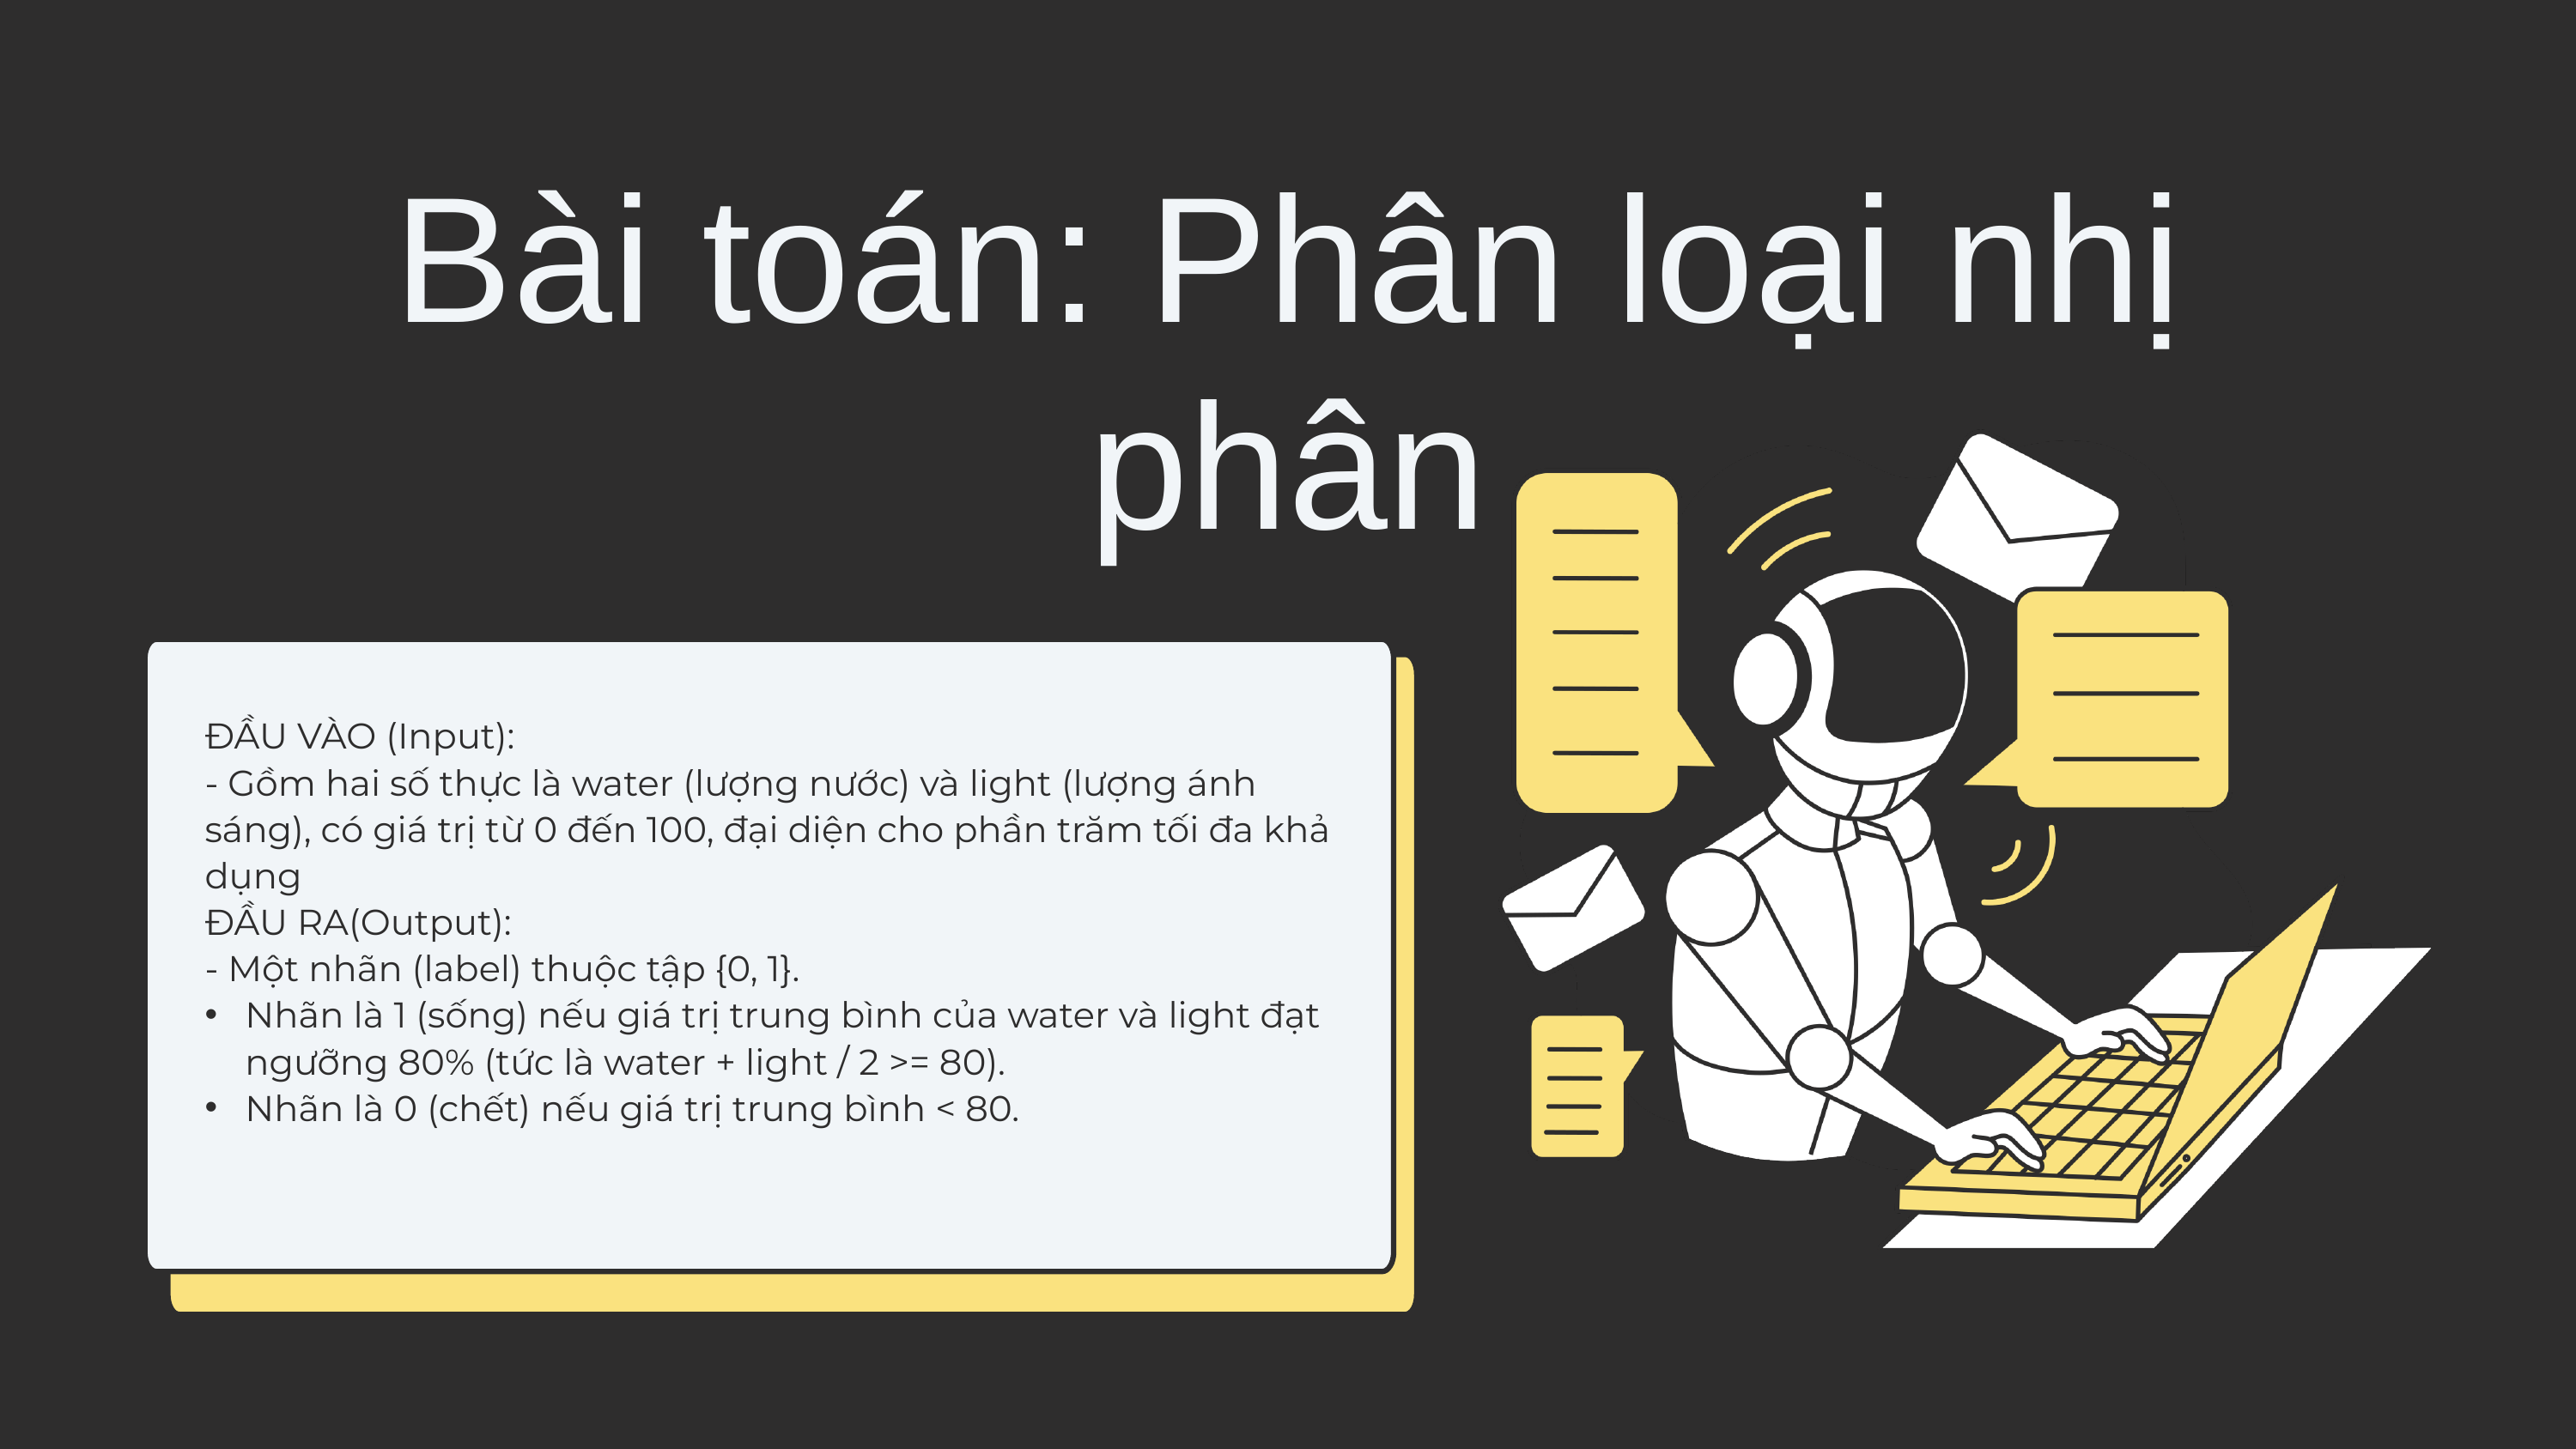

Bài toán: Phân loại nhị phân

ĐẦU VÀO (Input):
- Gồm hai số thực là water (lượng nước) và light (lượng ánh sáng), có giá trị từ 0 đến 100, đại diện cho phần trăm tối đa khả dụng
ĐẦU RA(Output):
- Một nhãn (label) thuộc tập {0, 1}.
Nhãn là 1 (sống) nếu giá trị trung bình của water và light đạt ngưỡng 80% (tức là water + light / 2 >= 80).
Nhãn là 0 (chết) nếu giá trị trung bình < 80.